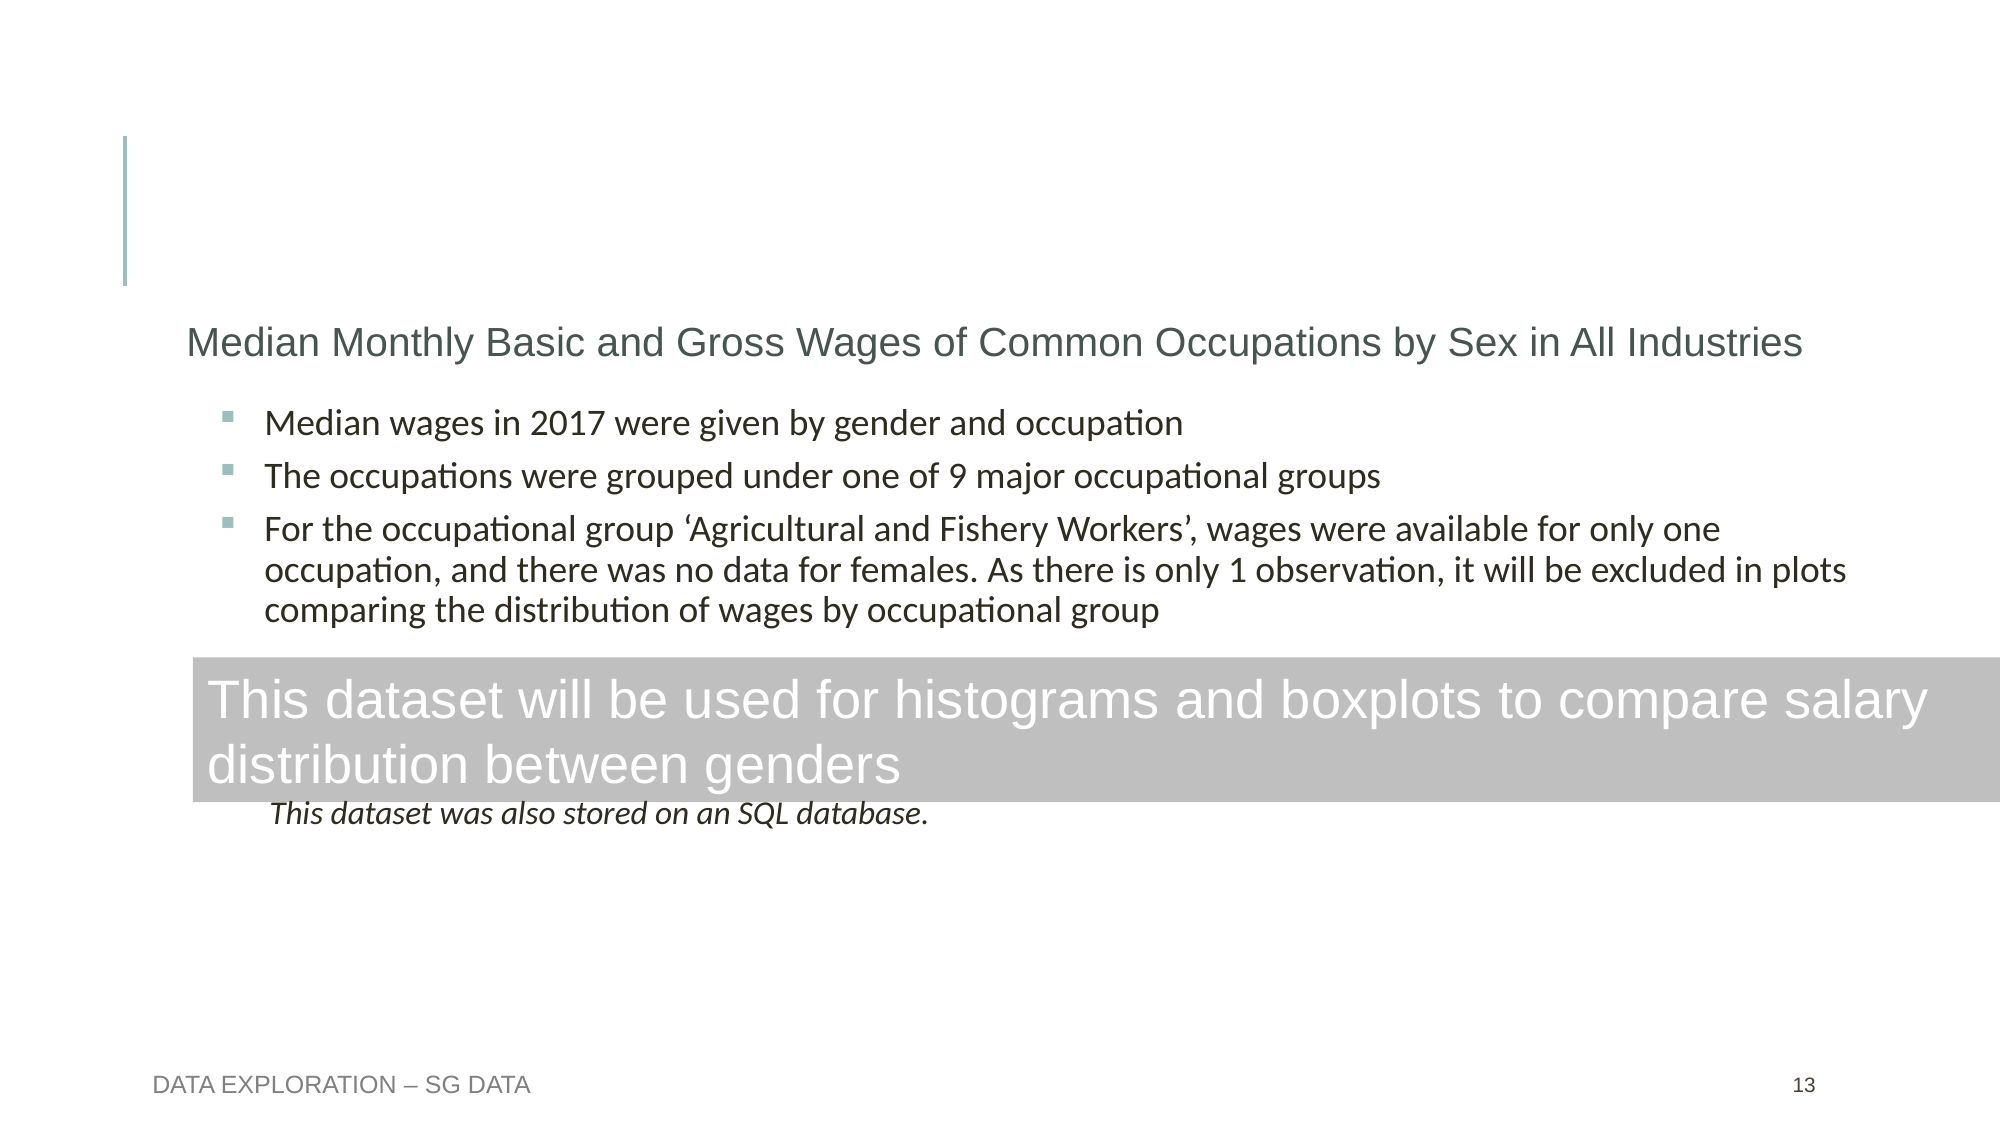

Median Monthly Basic and Gross Wages of Common Occupations by Sex in All Industries

Median wages in 2017 were given by gender and occupation
The occupations were grouped under one of 9 major occupational groups
For the occupational group ‘Agricultural and Fishery Workers’, wages were available for only one occupation, and there was no data for females. As there is only 1 observation, it will be excluded in plots comparing the distribution of wages by occupational group

This dataset will be used for histograms and boxplots to compare salary distribution between genders
	           This dataset was also stored on an SQL database.
DATA EXPLORATION – SG DATA
13